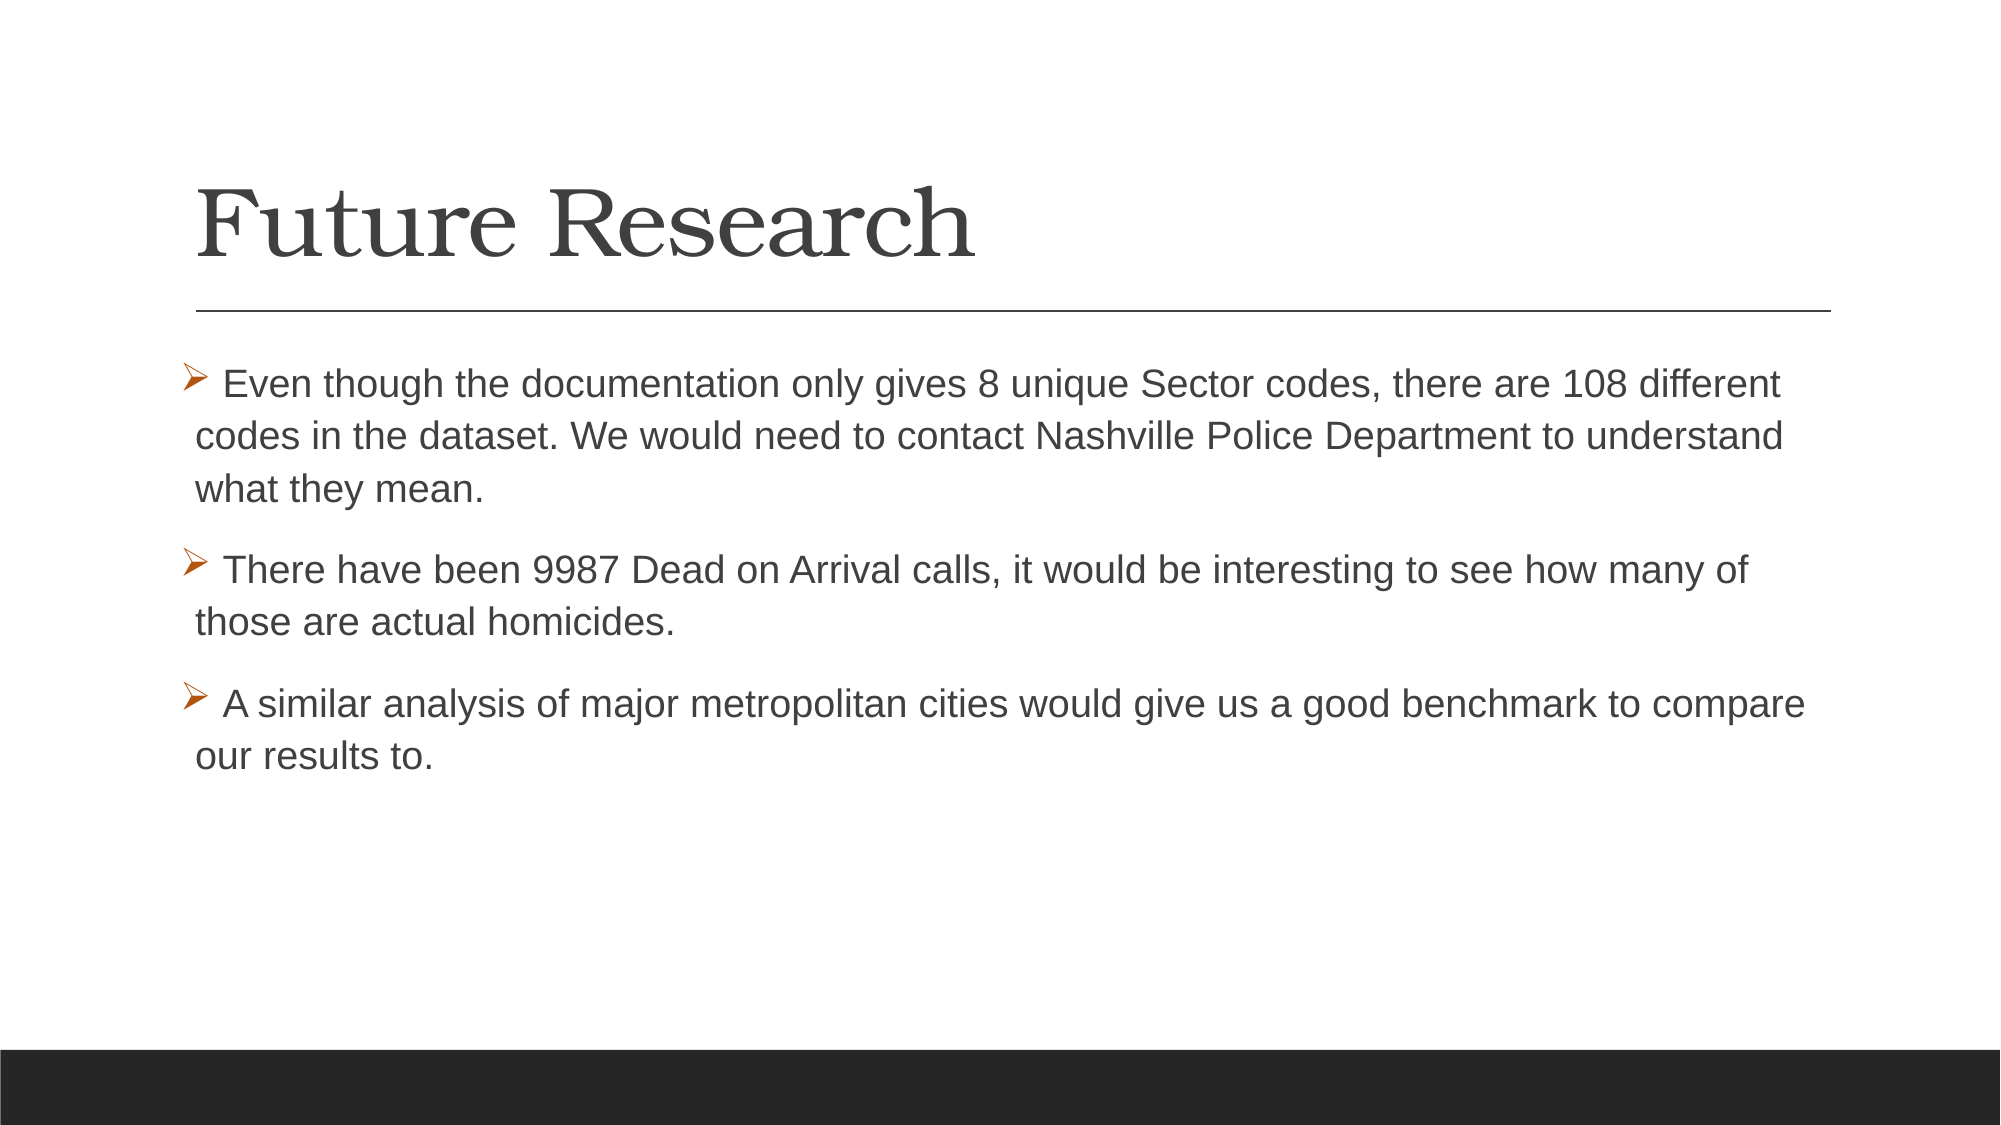

# Future Research
 Even though the documentation only gives 8 unique Sector codes, there are 108 different codes in the dataset. We would need to contact Nashville Police Department to understand what they mean.
 There have been 9987 Dead on Arrival calls, it would be interesting to see how many of those are actual homicides.
 A similar analysis of major metropolitan cities would give us a good benchmark to compare our results to.